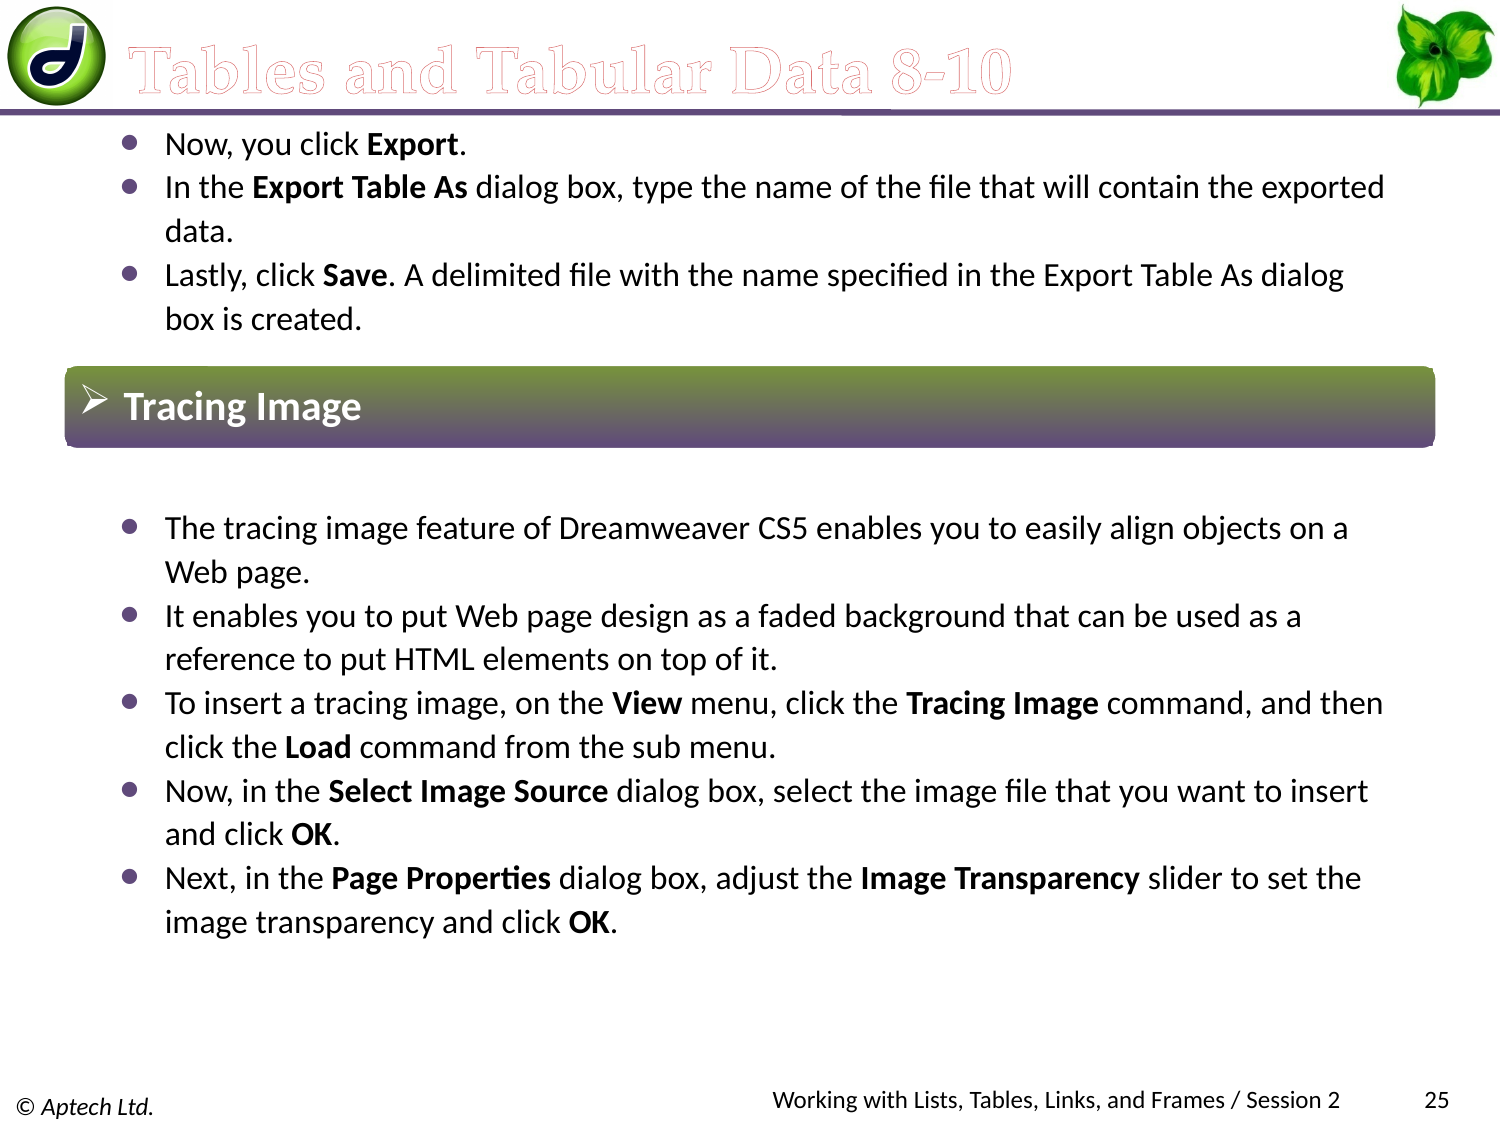

# Tables and Tabular Data 8-10
Now, you click Export.
In the Export Table As dialog box, type the name of the file that will contain the exported data.
Lastly, click Save. A delimited file with the name specified in the Export Table As dialog box is created.

 Tracing Image
The tracing image feature of Dreamweaver CS5 enables you to easily align objects on a Web page.
It enables you to put Web page design as a faded background that can be used as a reference to put HTML elements on top of it.
To insert a tracing image, on the View menu, click the Tracing Image command, and then click the Load command from the sub menu.
Now, in the Select Image Source dialog box, select the image file that you want to insert and click OK.
Next, in the Page Properties dialog box, adjust the Image Transparency slider to set the image transparency and click OK.
Working with Lists, Tables, Links, and Frames / Session 2
25